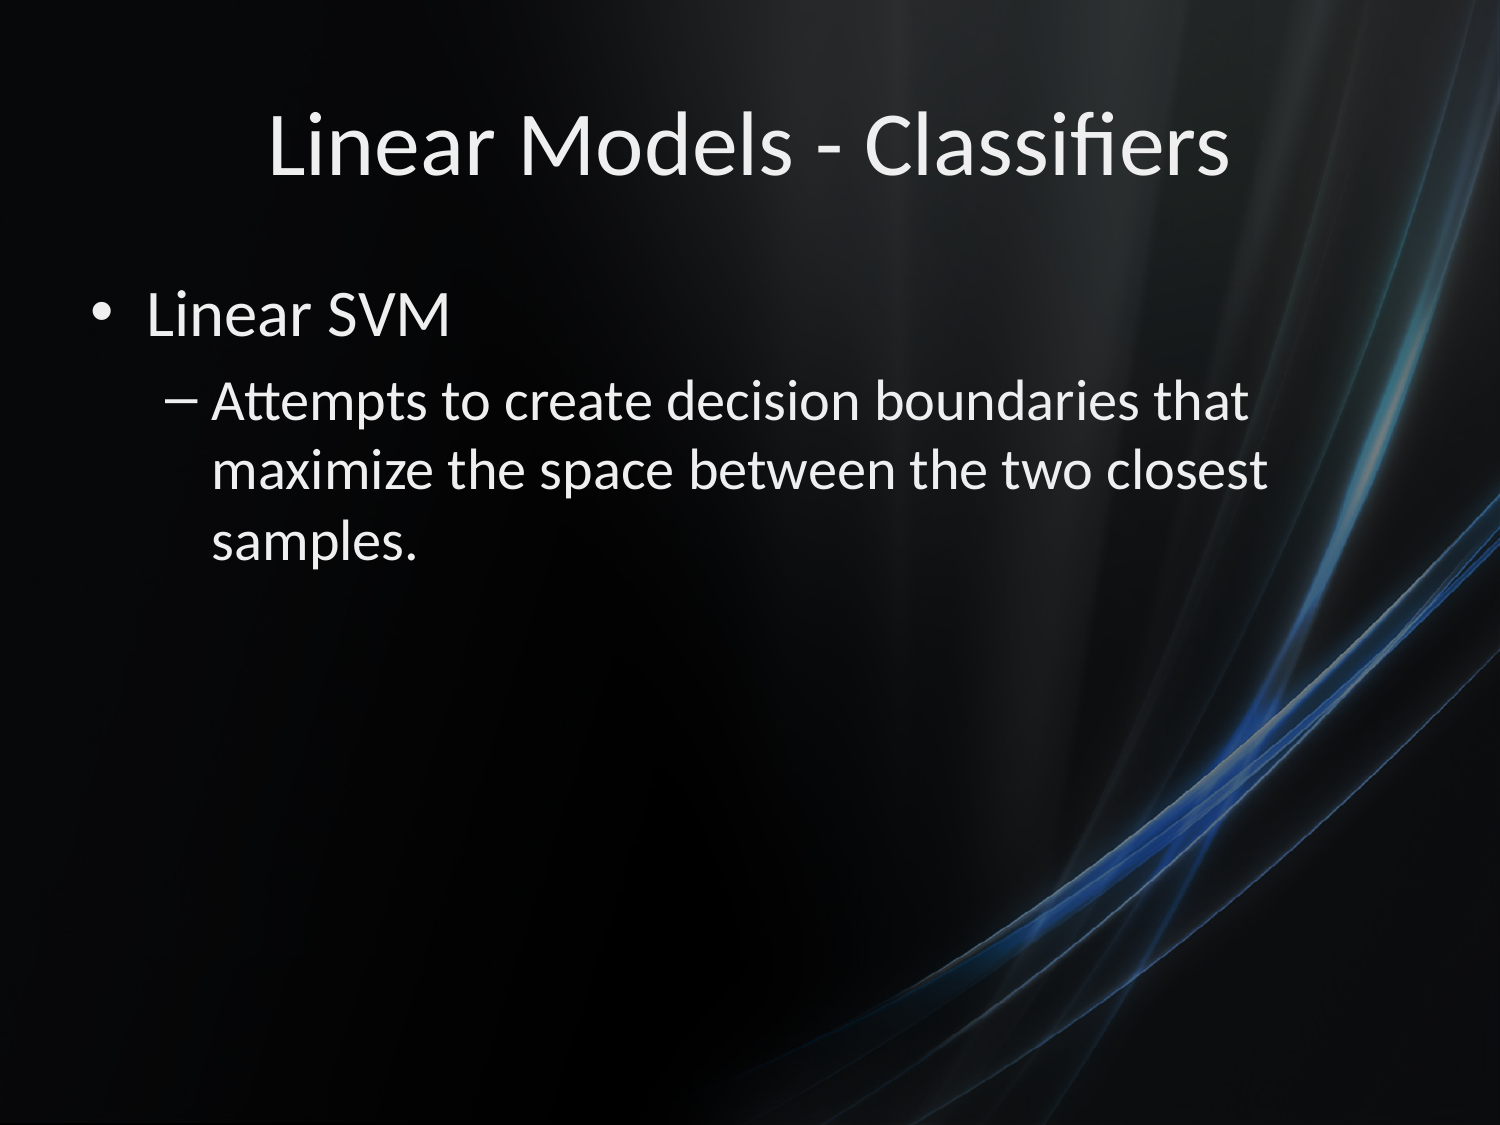

# Linear Models - Classifiers
Linear SVM
Attempts to create decision boundaries that maximize the space between the two closest samples.